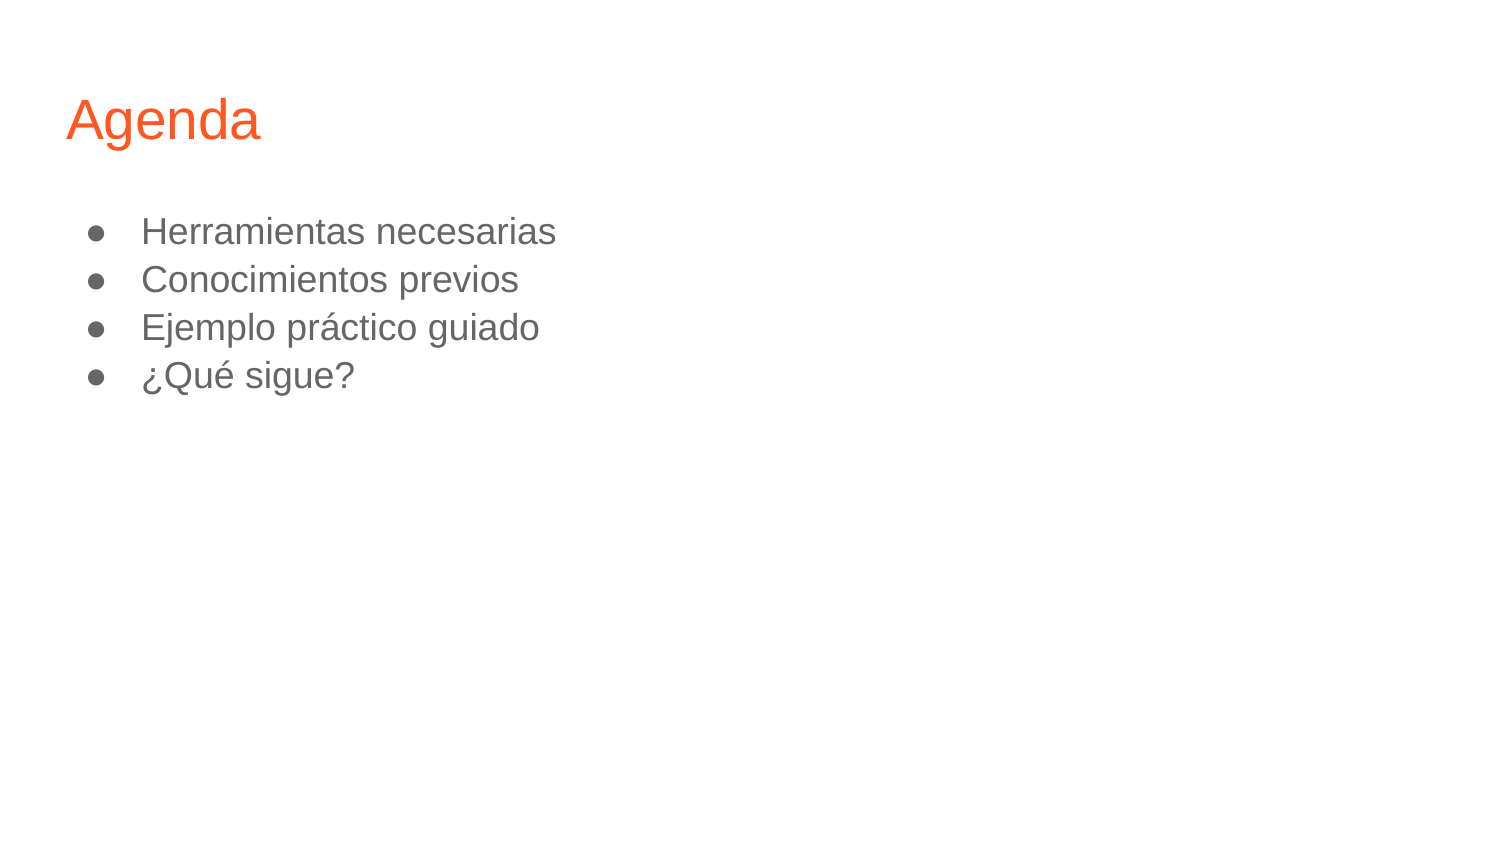

# Agenda
Herramientas necesarias
Conocimientos previos
Ejemplo práctico guiado
¿Qué sigue?